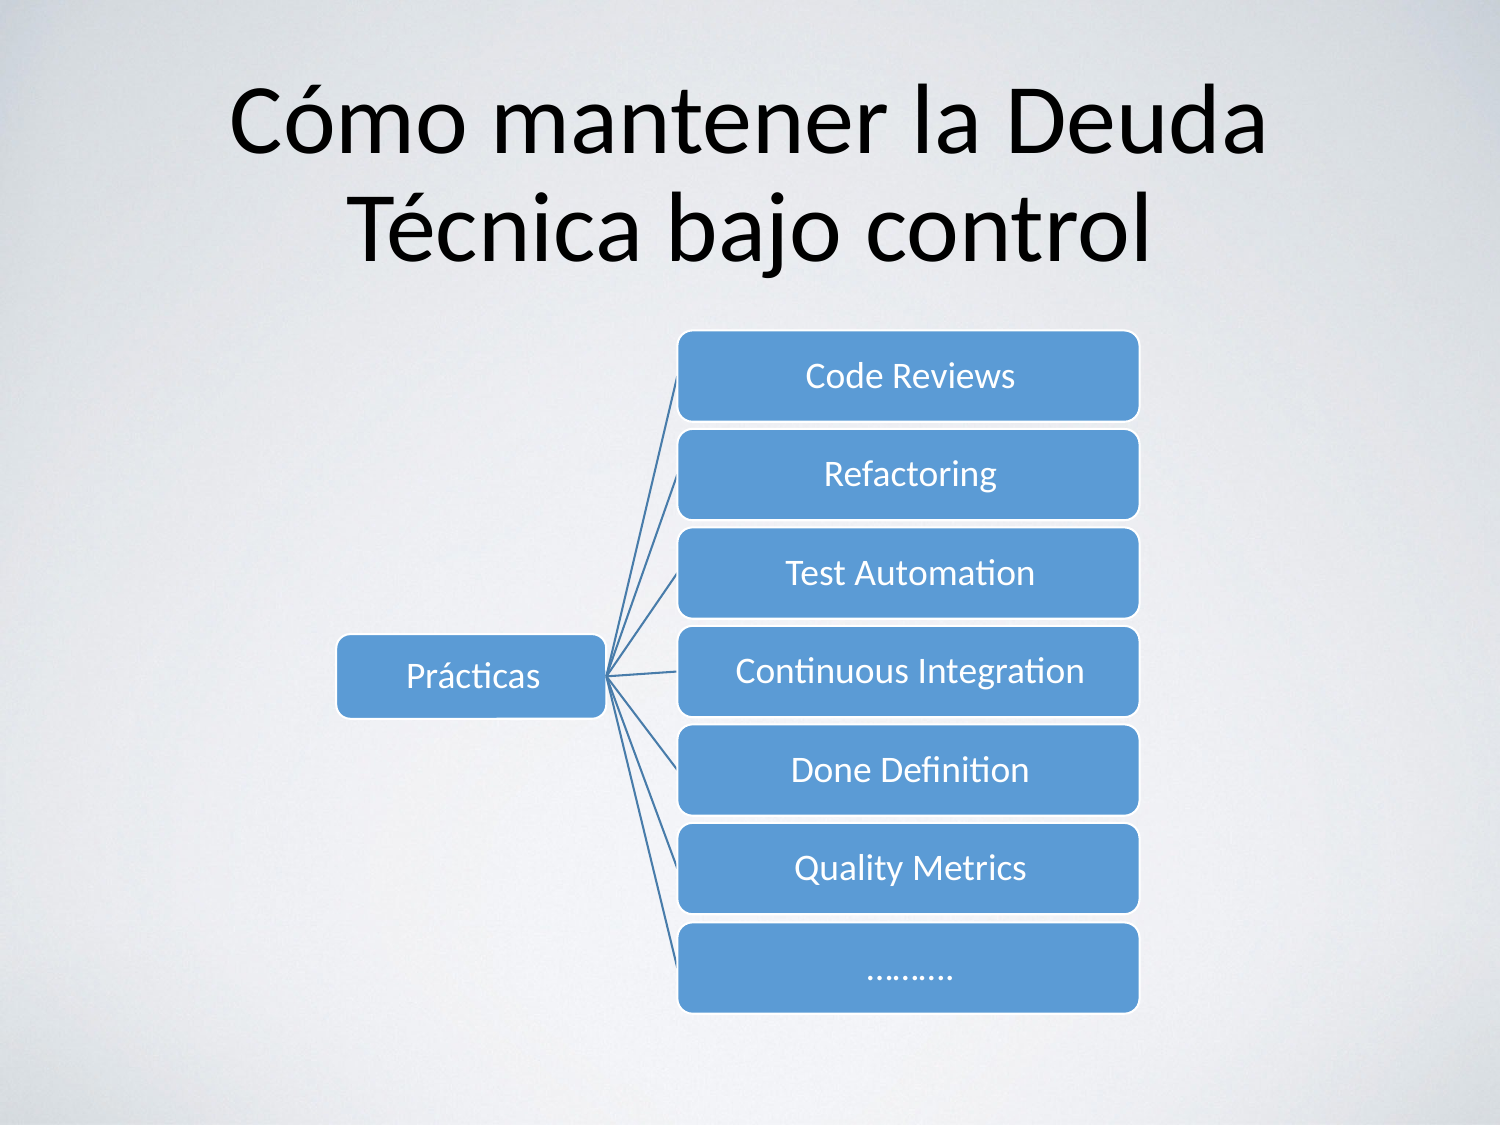

# Cómo mantener la Deuda Técnica bajo control
Prácticas

Code Reviews

Refactoring

Test Automation

Continuous Integration

Done Definition

Quality Metrics

……….